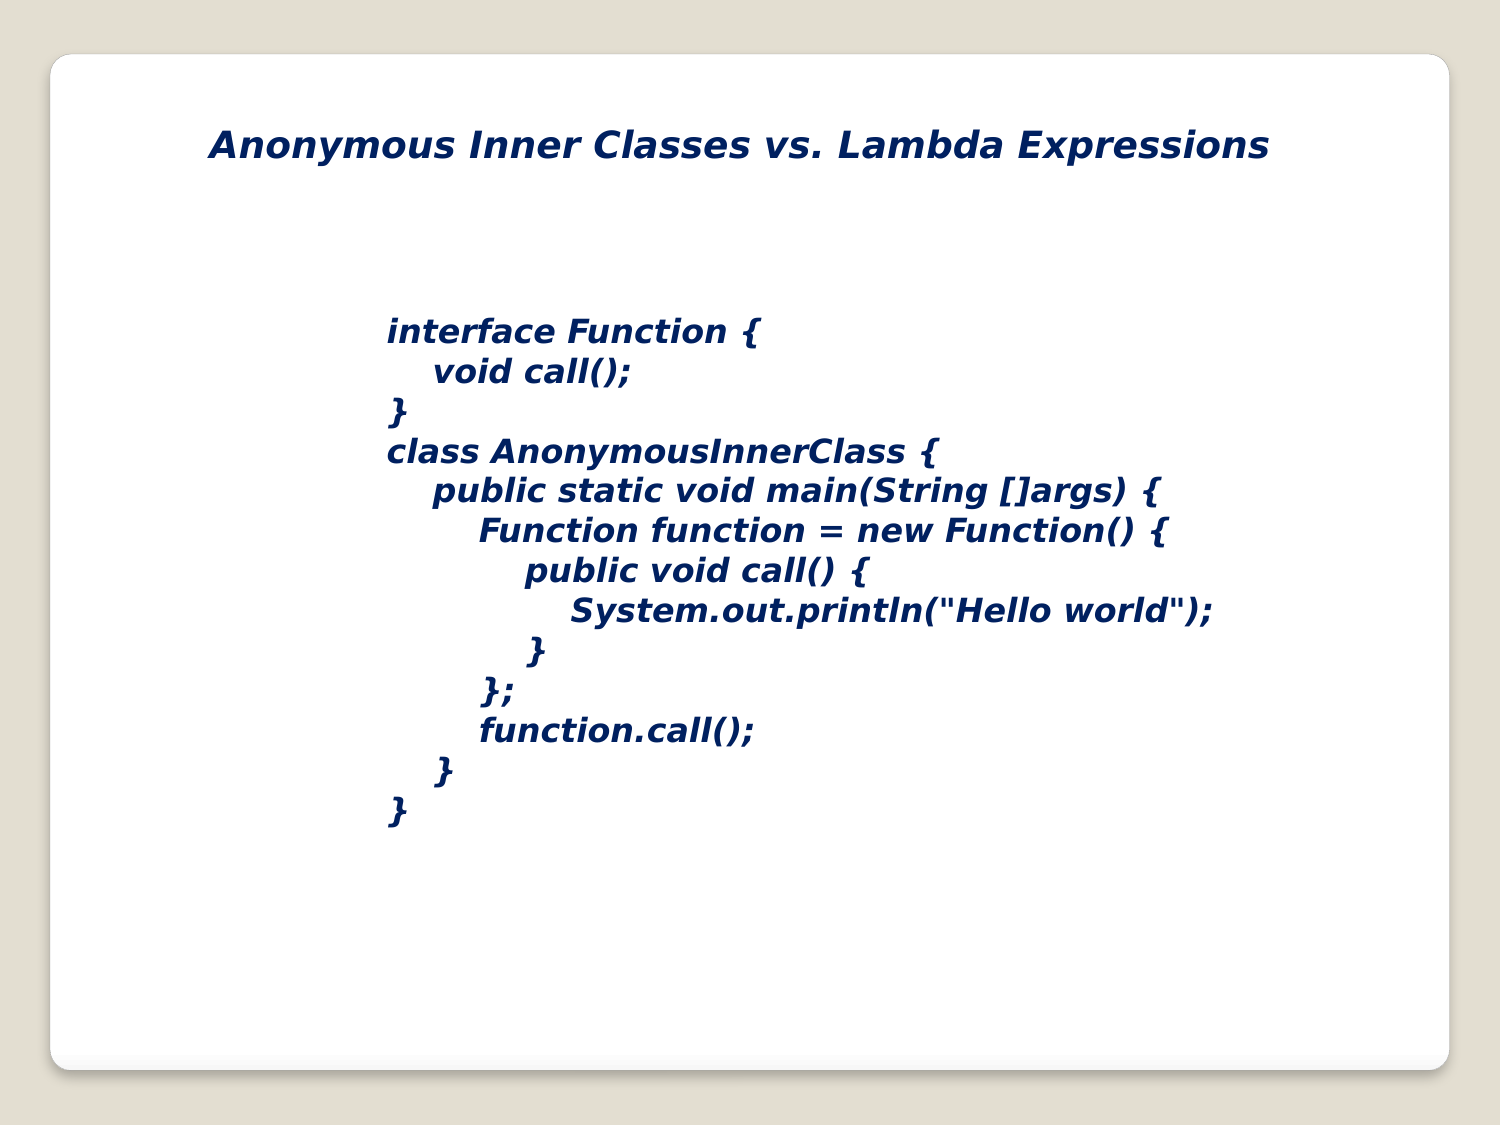

Anonymous Inner Classes vs. Lambda Expressions
interface Function {
    void call();
}
class AnonymousInnerClass {
    public static void main(String []args) {
        Function function = new Function() {
            public void call() {
                System.out.println("Hello world");
            }
        };
        function.call();
    }
}